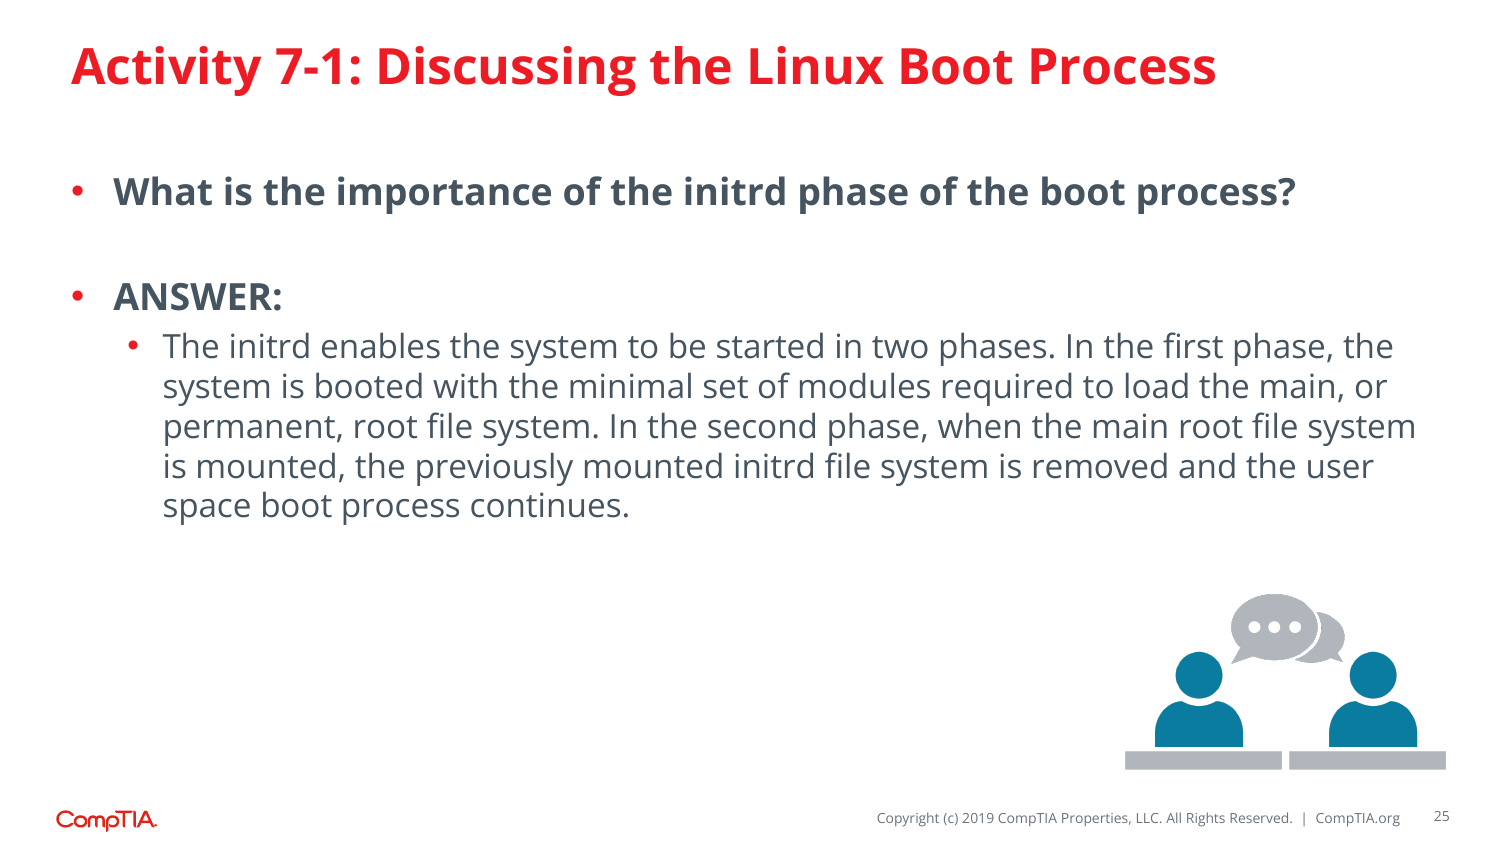

# Activity 7-1: Discussing the Linux Boot Process
What is the importance of the initrd phase of the boot process?

ANSWER:
The initrd enables the system to be started in two phases. In the first phase, the system is booted with the minimal set of modules required to load the main, or permanent, root file system. In the second phase, when the main root file system is mounted, the previously mounted initrd file system is removed and the user space boot process continues.

25